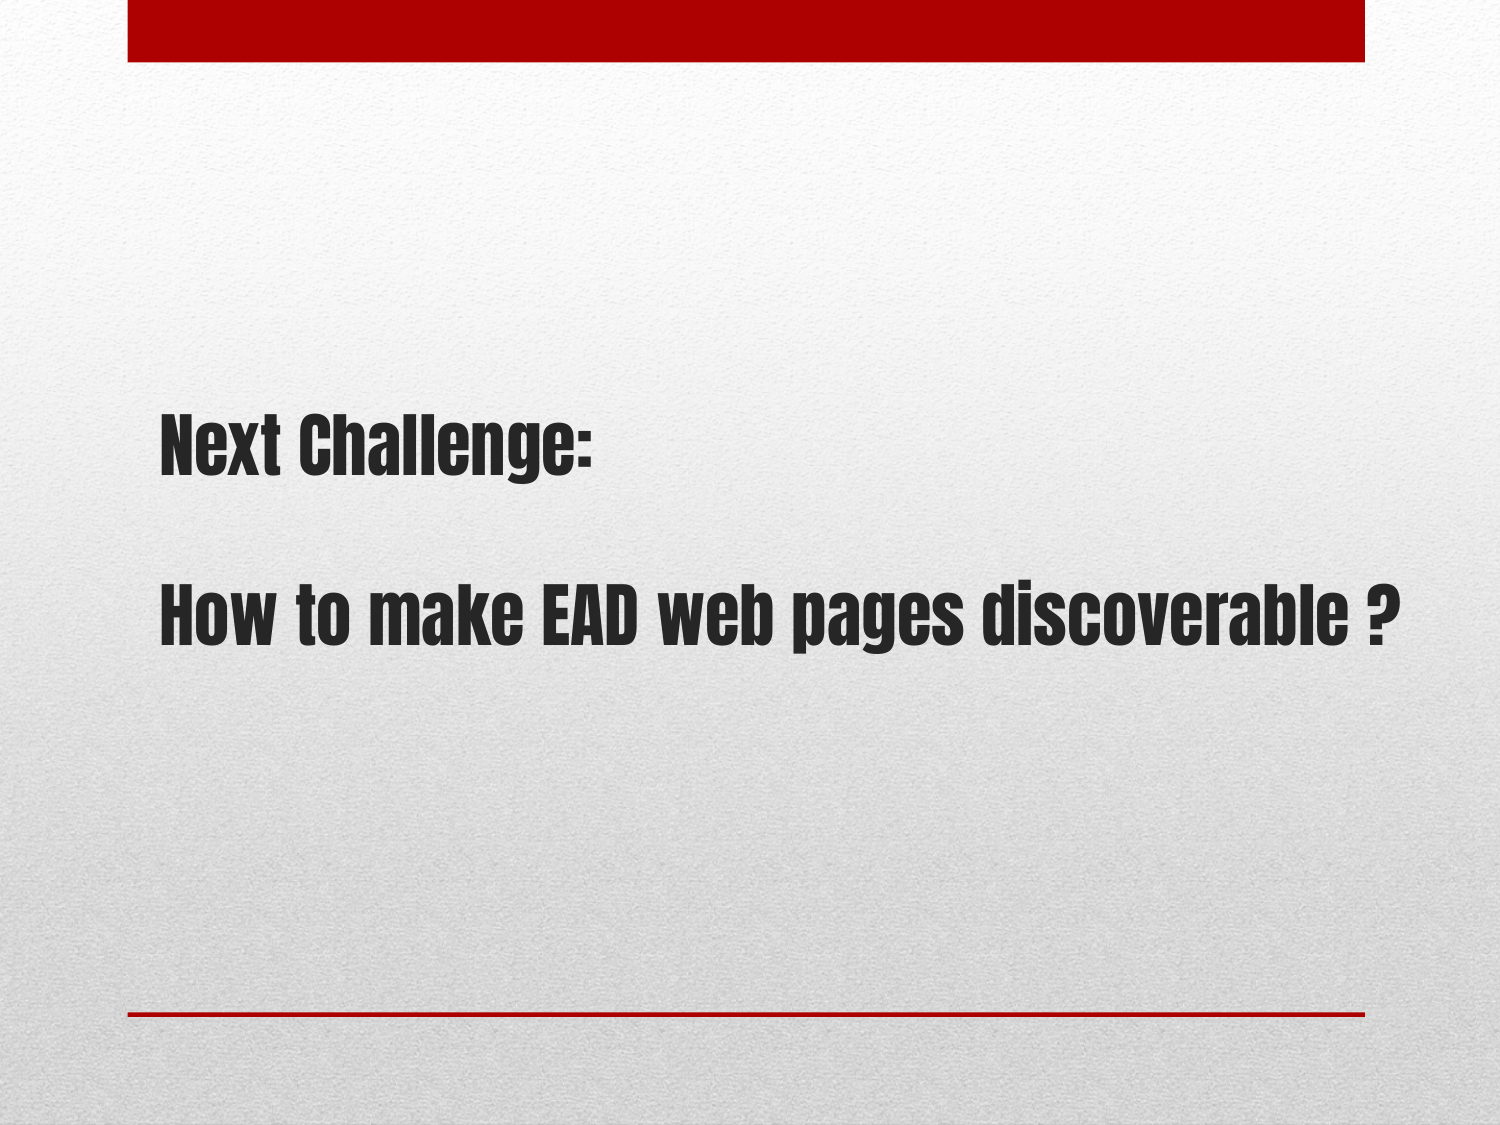

# Next Challenge: How to make EAD web pages discoverable ?